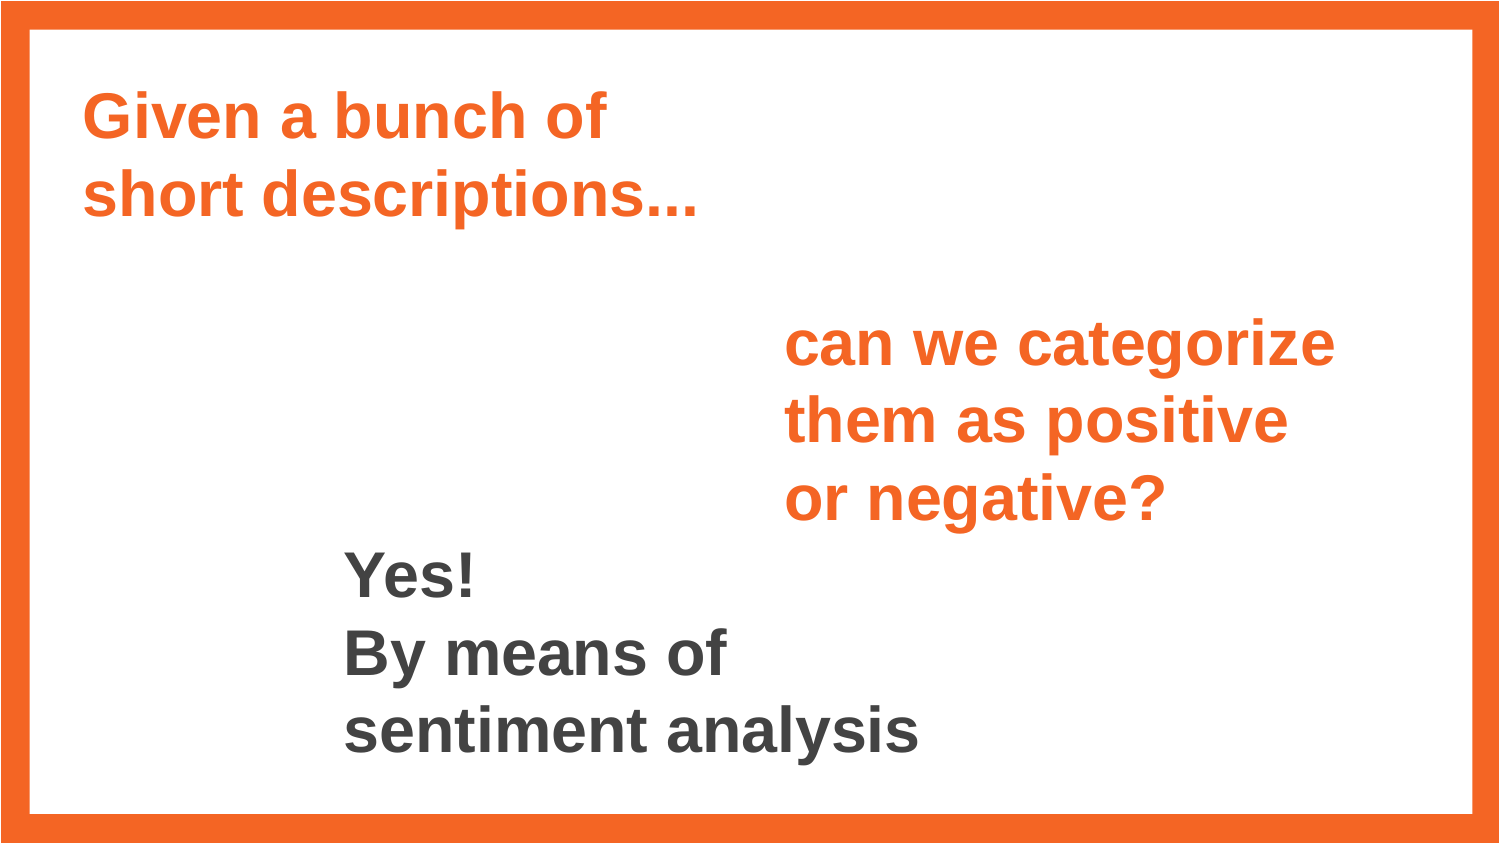

Given a bunch of  short descriptions...
# can we categorize them as positive or negative?
Yes!
By means of sentiment analysis